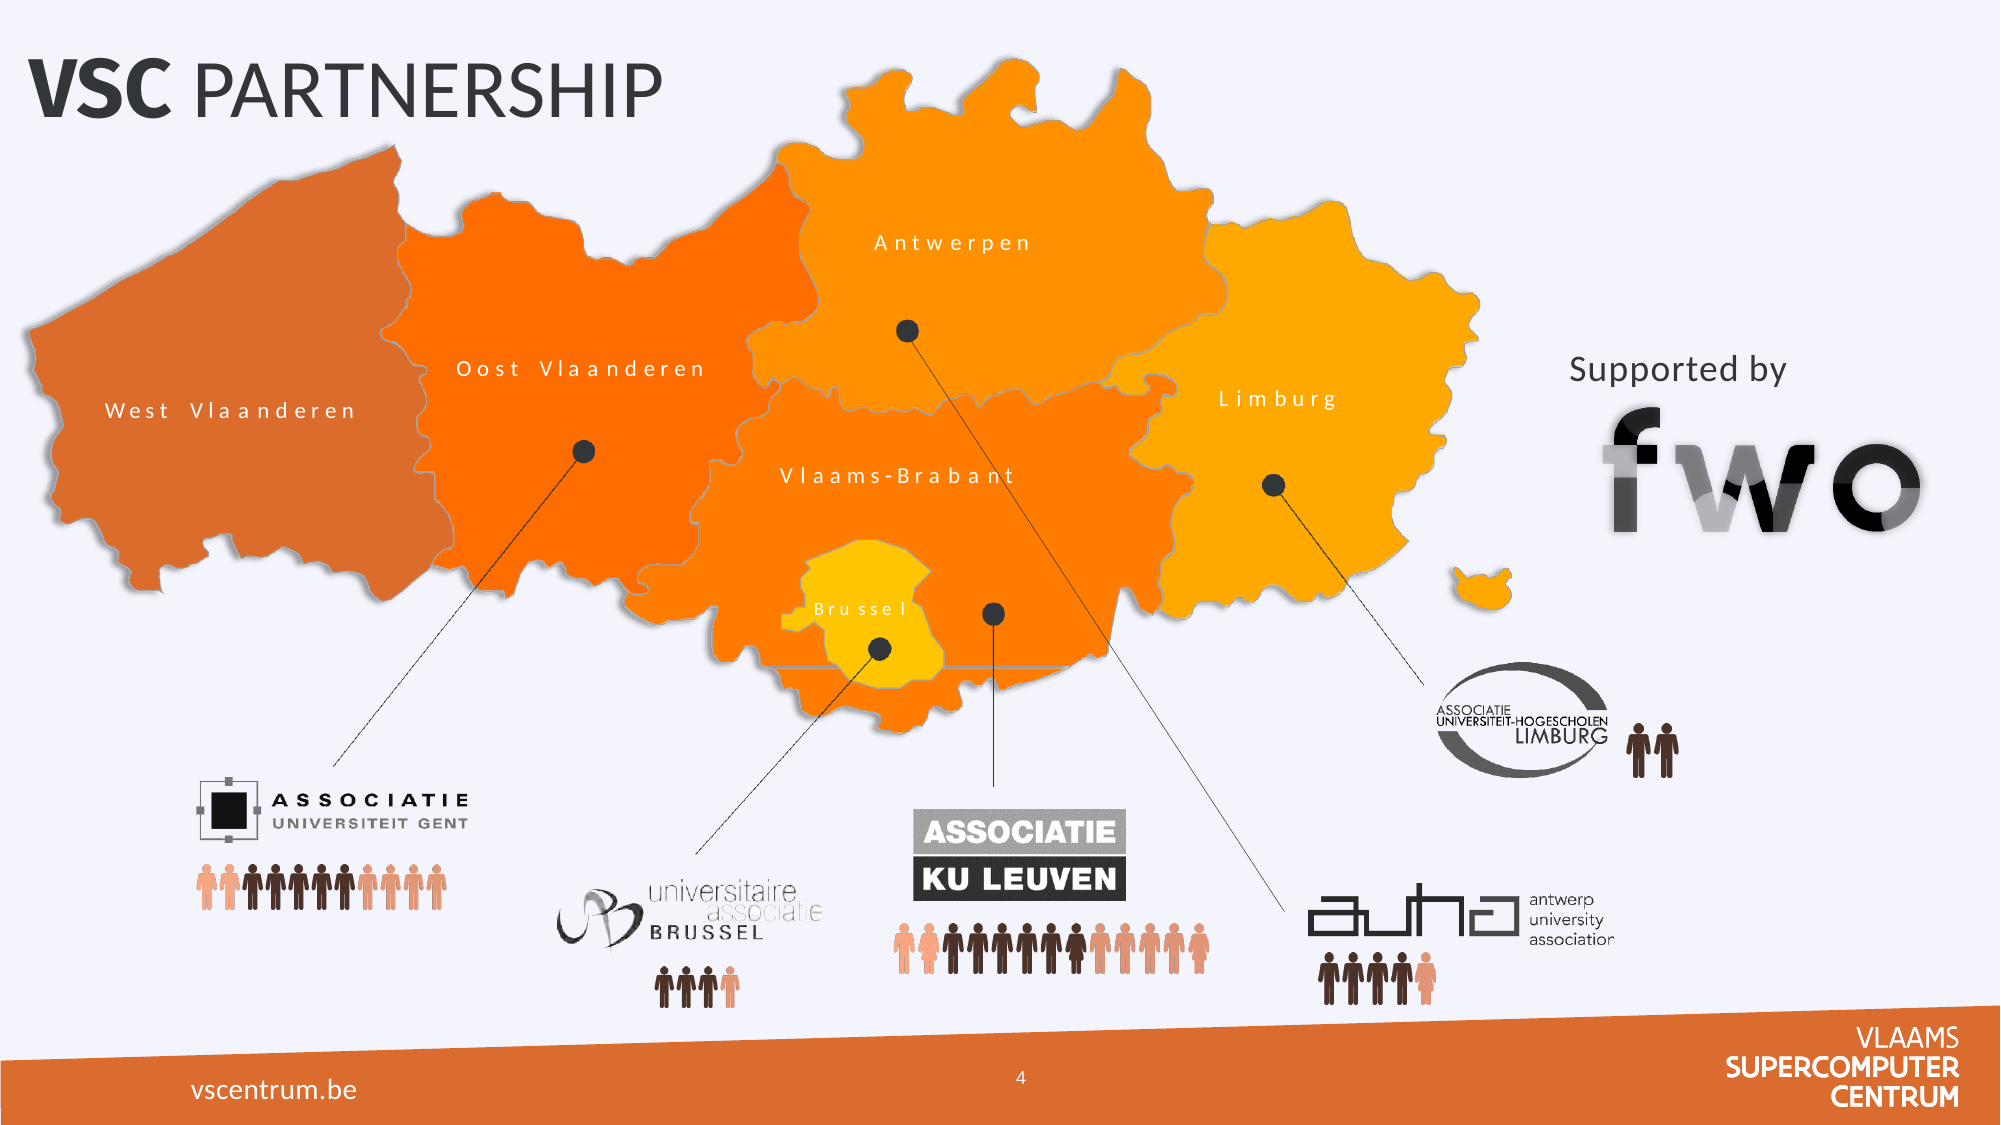

# VSC PARTNERSHIP

A n t w e r p e n

Supported by
O o s t
V l a a n d e r e n
L i m b u r g
W e s t
V l a a n d e r e n

V l a a m s - B r a b a n t
B r u s s e l

4
vscentrum.be